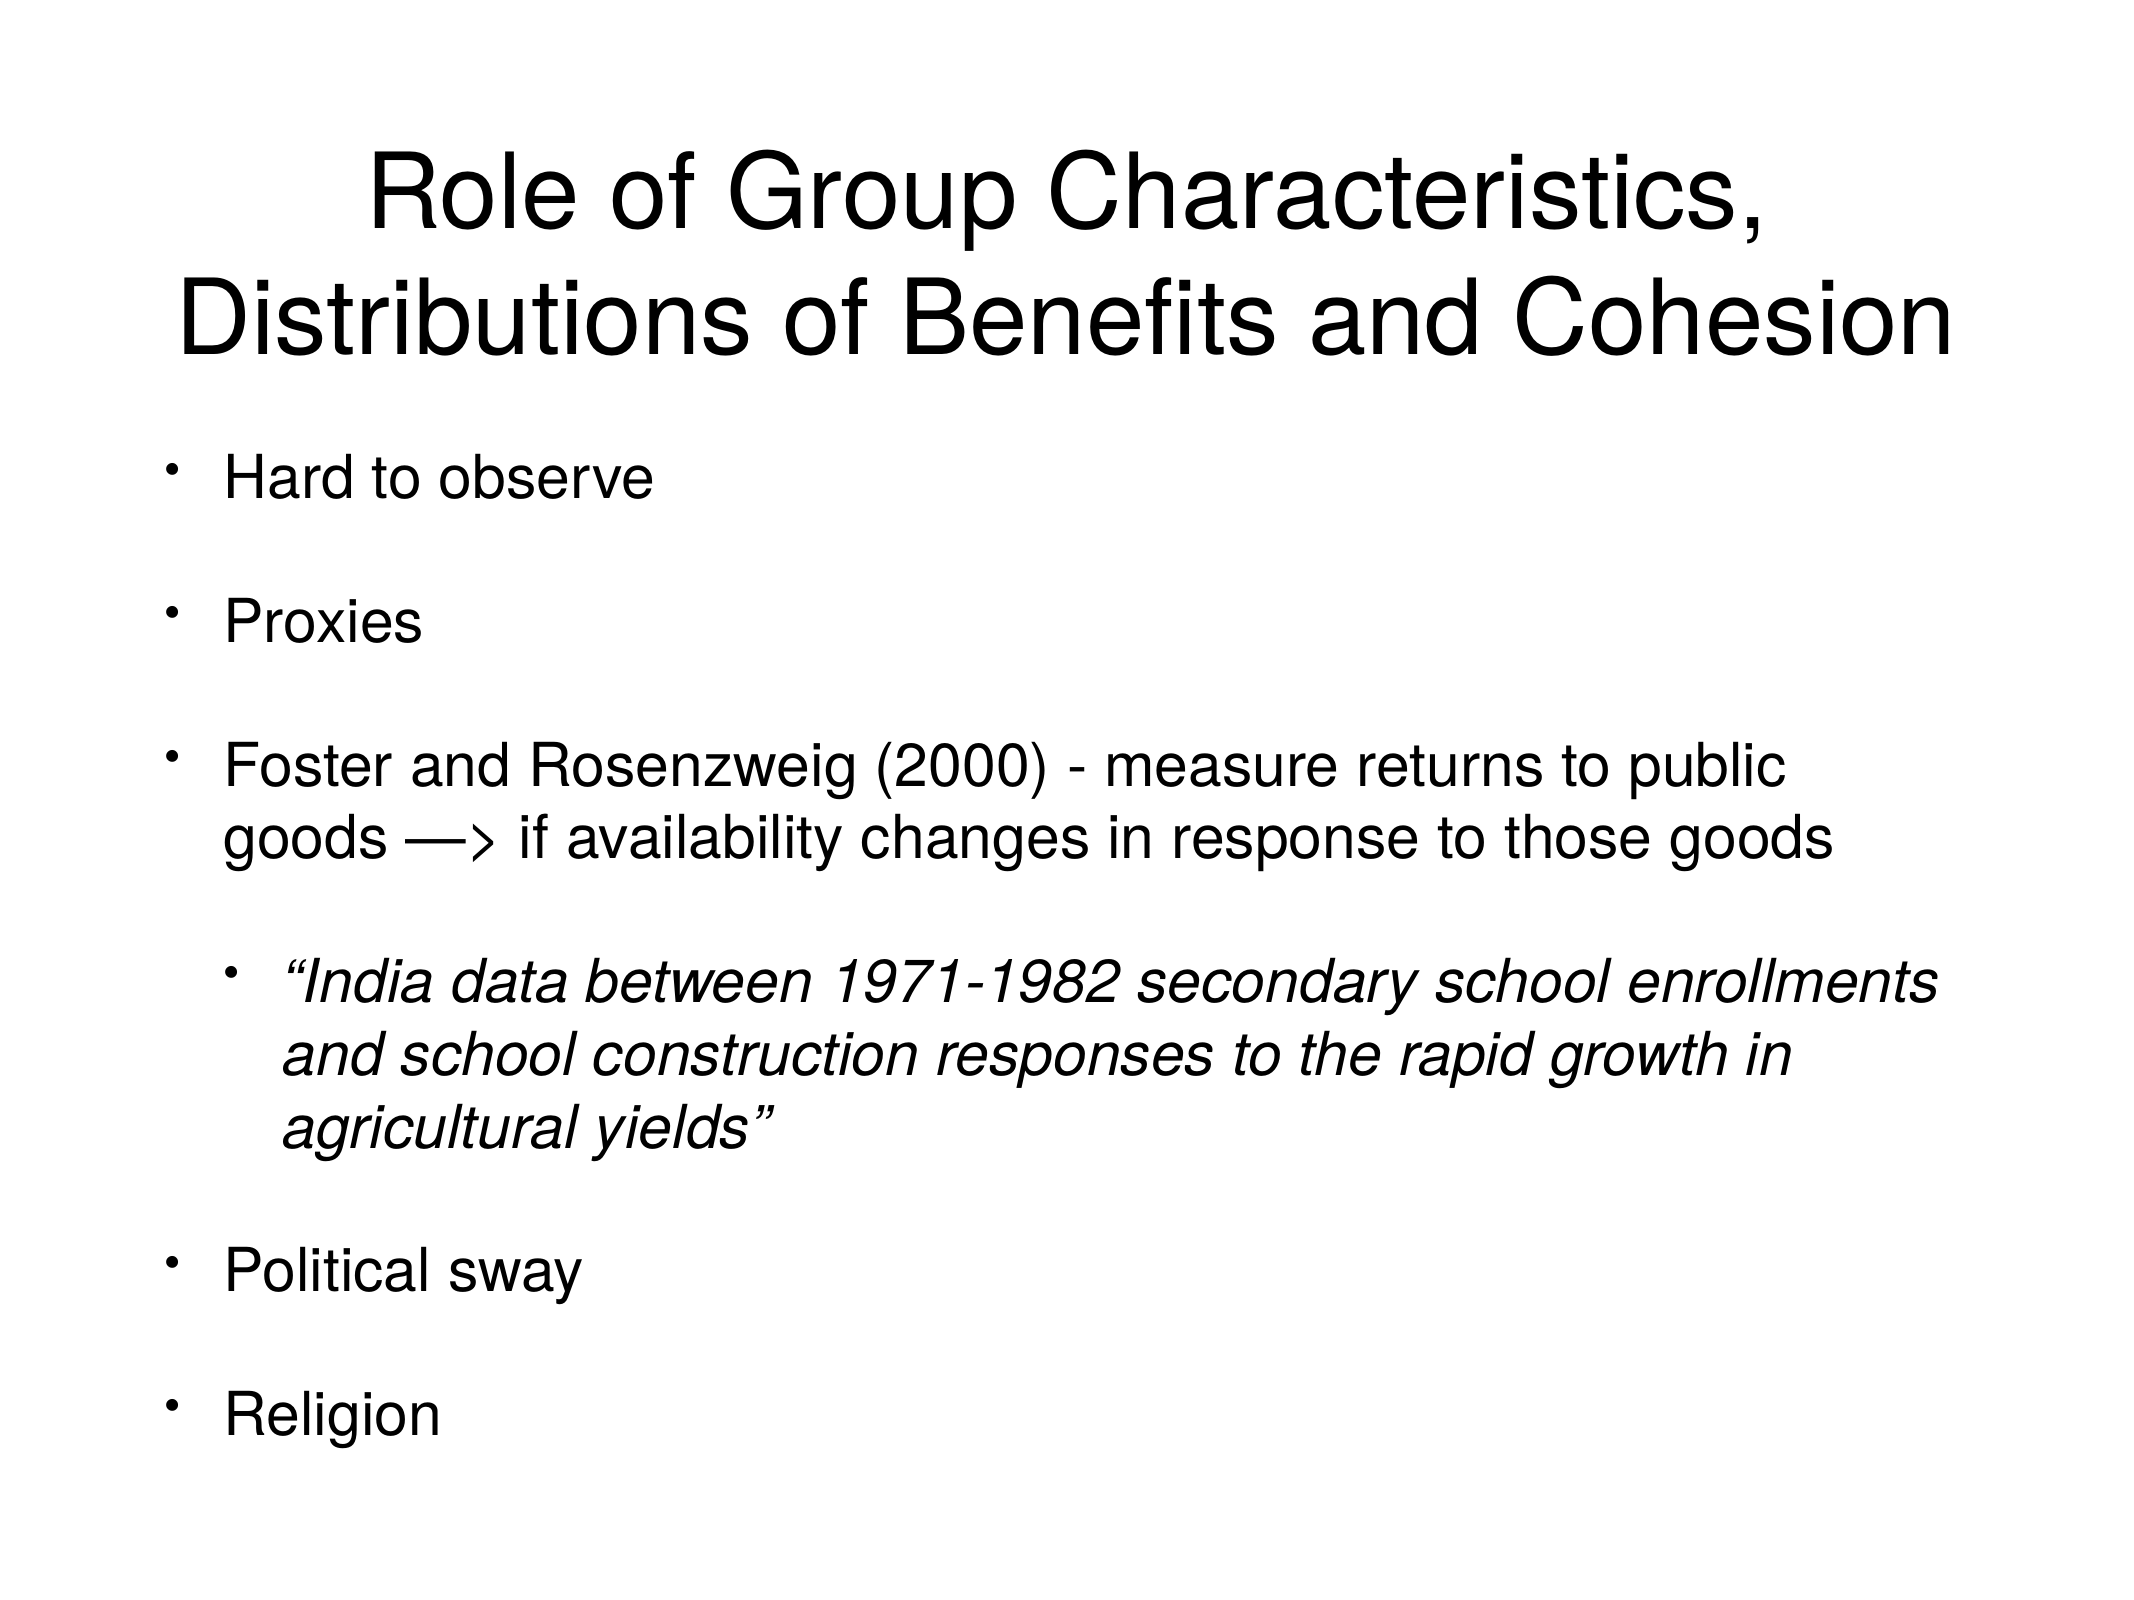

# Role of Group Characteristics, Distributions of Benefits and Cohesion
Hard to observe
Proxies
Foster and Rosenzweig (2000) - measure returns to public goods —> if availability changes in response to those goods
“India data between 1971-1982 secondary school enrollments and school construction responses to the rapid growth in agricultural yields”
Political sway
Religion